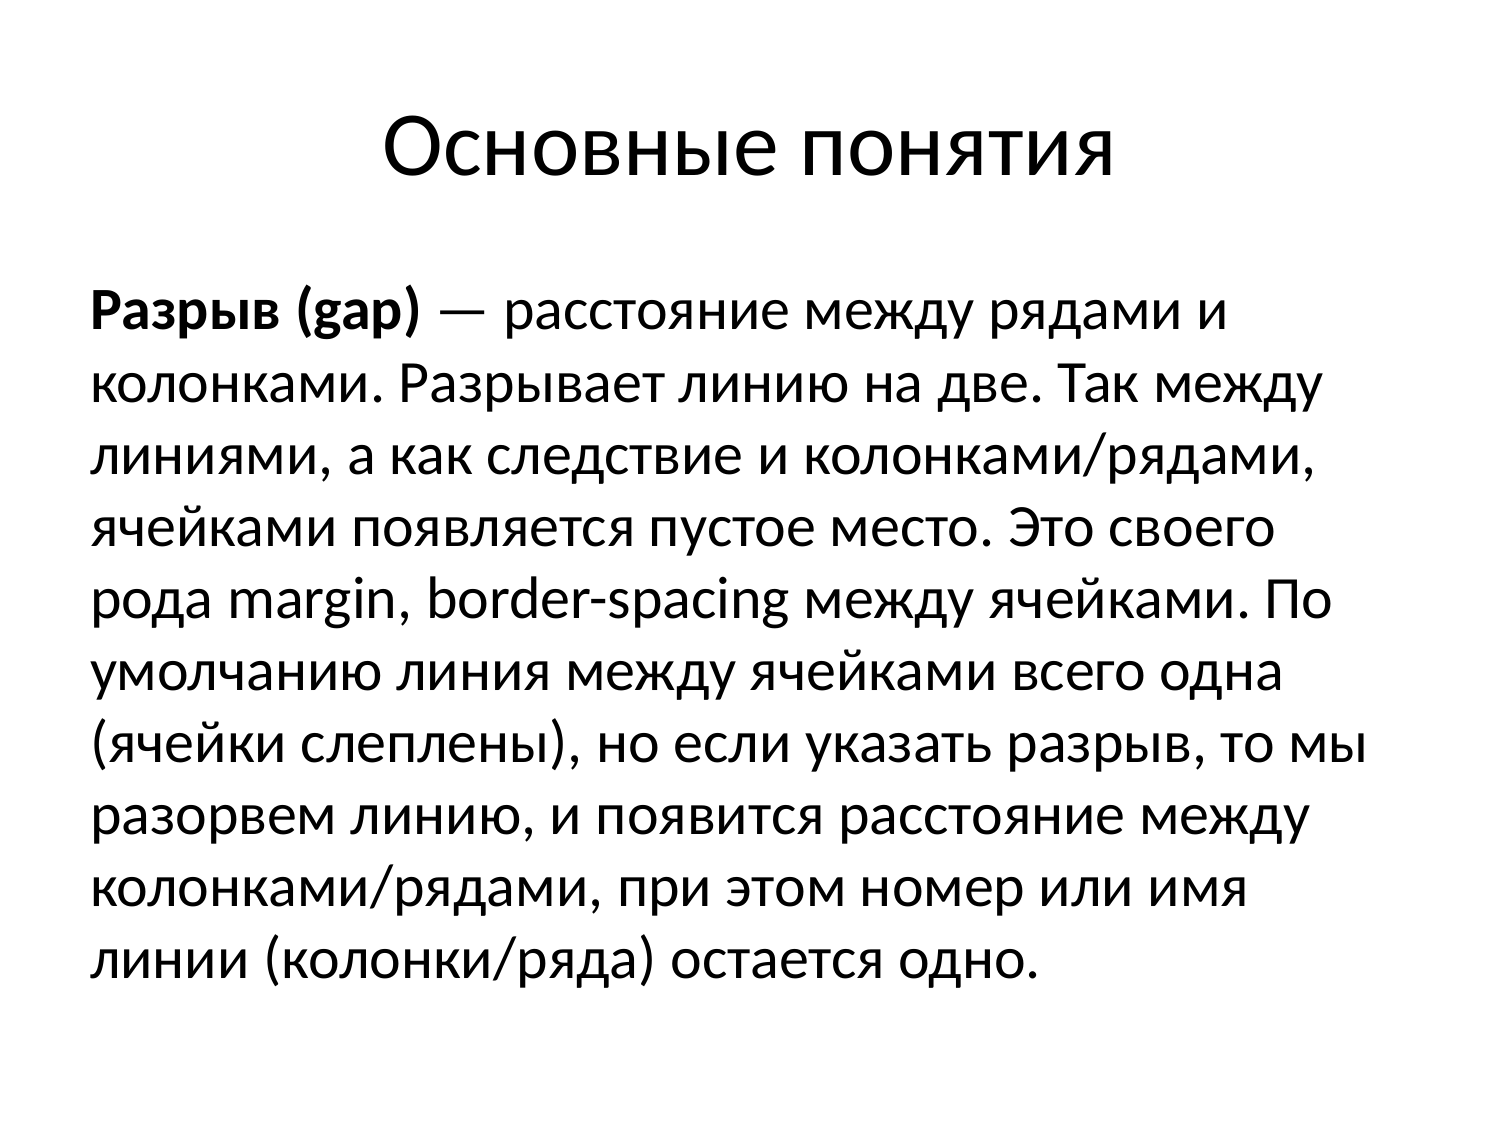

# Основные понятия
Разрыв (gap) — расстояние между рядами и колонками. Разрывает линию на две. Так между линиями, а как следствие и колонками/рядами, ячейками появляется пустое место. Это своего рода margin, border-spacing между ячейками. По умолчанию линия между ячейками всего одна (ячейки слеплены), но если указать разрыв, то мы разорвем линию, и появится расстояние между колонками/рядами, при этом номер или имя линии (колонки/ряда) остается одно.